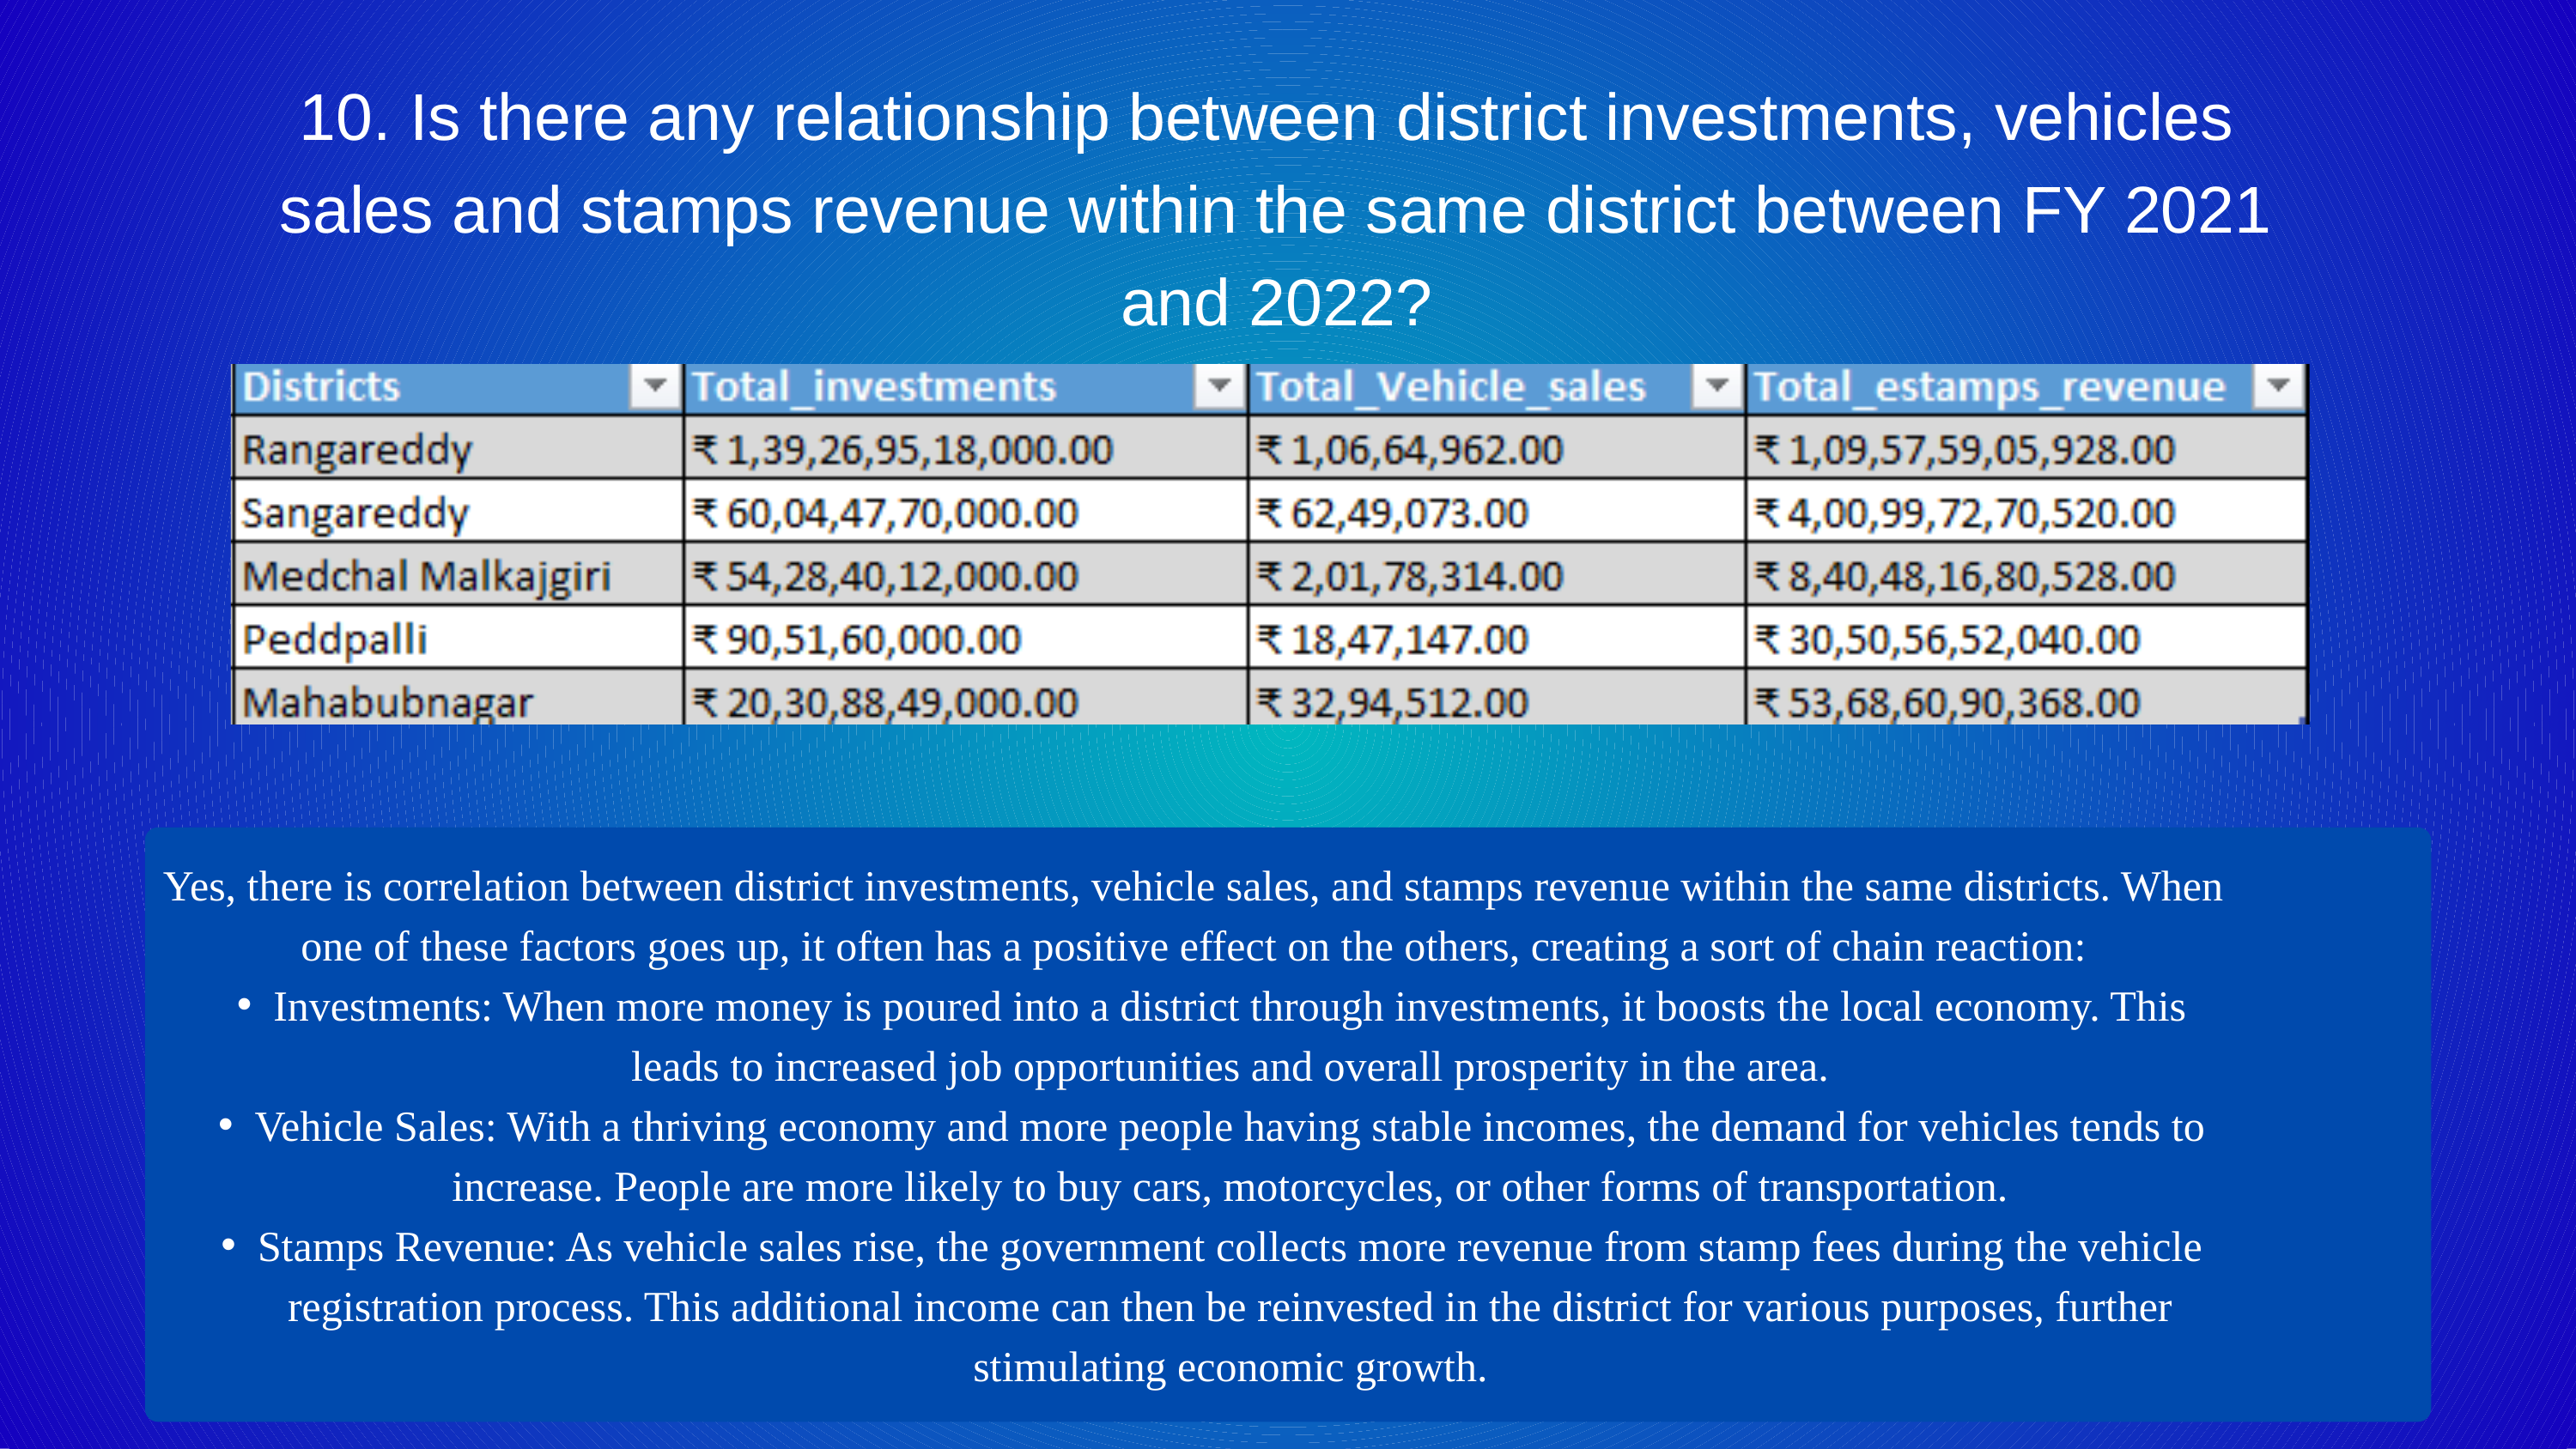

10. Is there any relationship between district investments, vehicles
 sales and stamps revenue within the same district between FY 2021
 and 2022?

Yes, there is correlation between district investments, vehicle sales, and stamps revenue within the same districts. When one of these factors goes up, it often has a positive effect on the others, creating a sort of chain reaction:
Investments: When more money is poured into a district through investments, it boosts the local economy. This leads to increased job opportunities and overall prosperity in the area.
Vehicle Sales: With a thriving economy and more people having stable incomes, the demand for vehicles tends to increase. People are more likely to buy cars, motorcycles, or other forms of transportation.
Stamps Revenue: As vehicle sales rise, the government collects more revenue from stamp fees during the vehicle registration process. This additional income can then be reinvested in the district for various purposes, further stimulating economic growth.